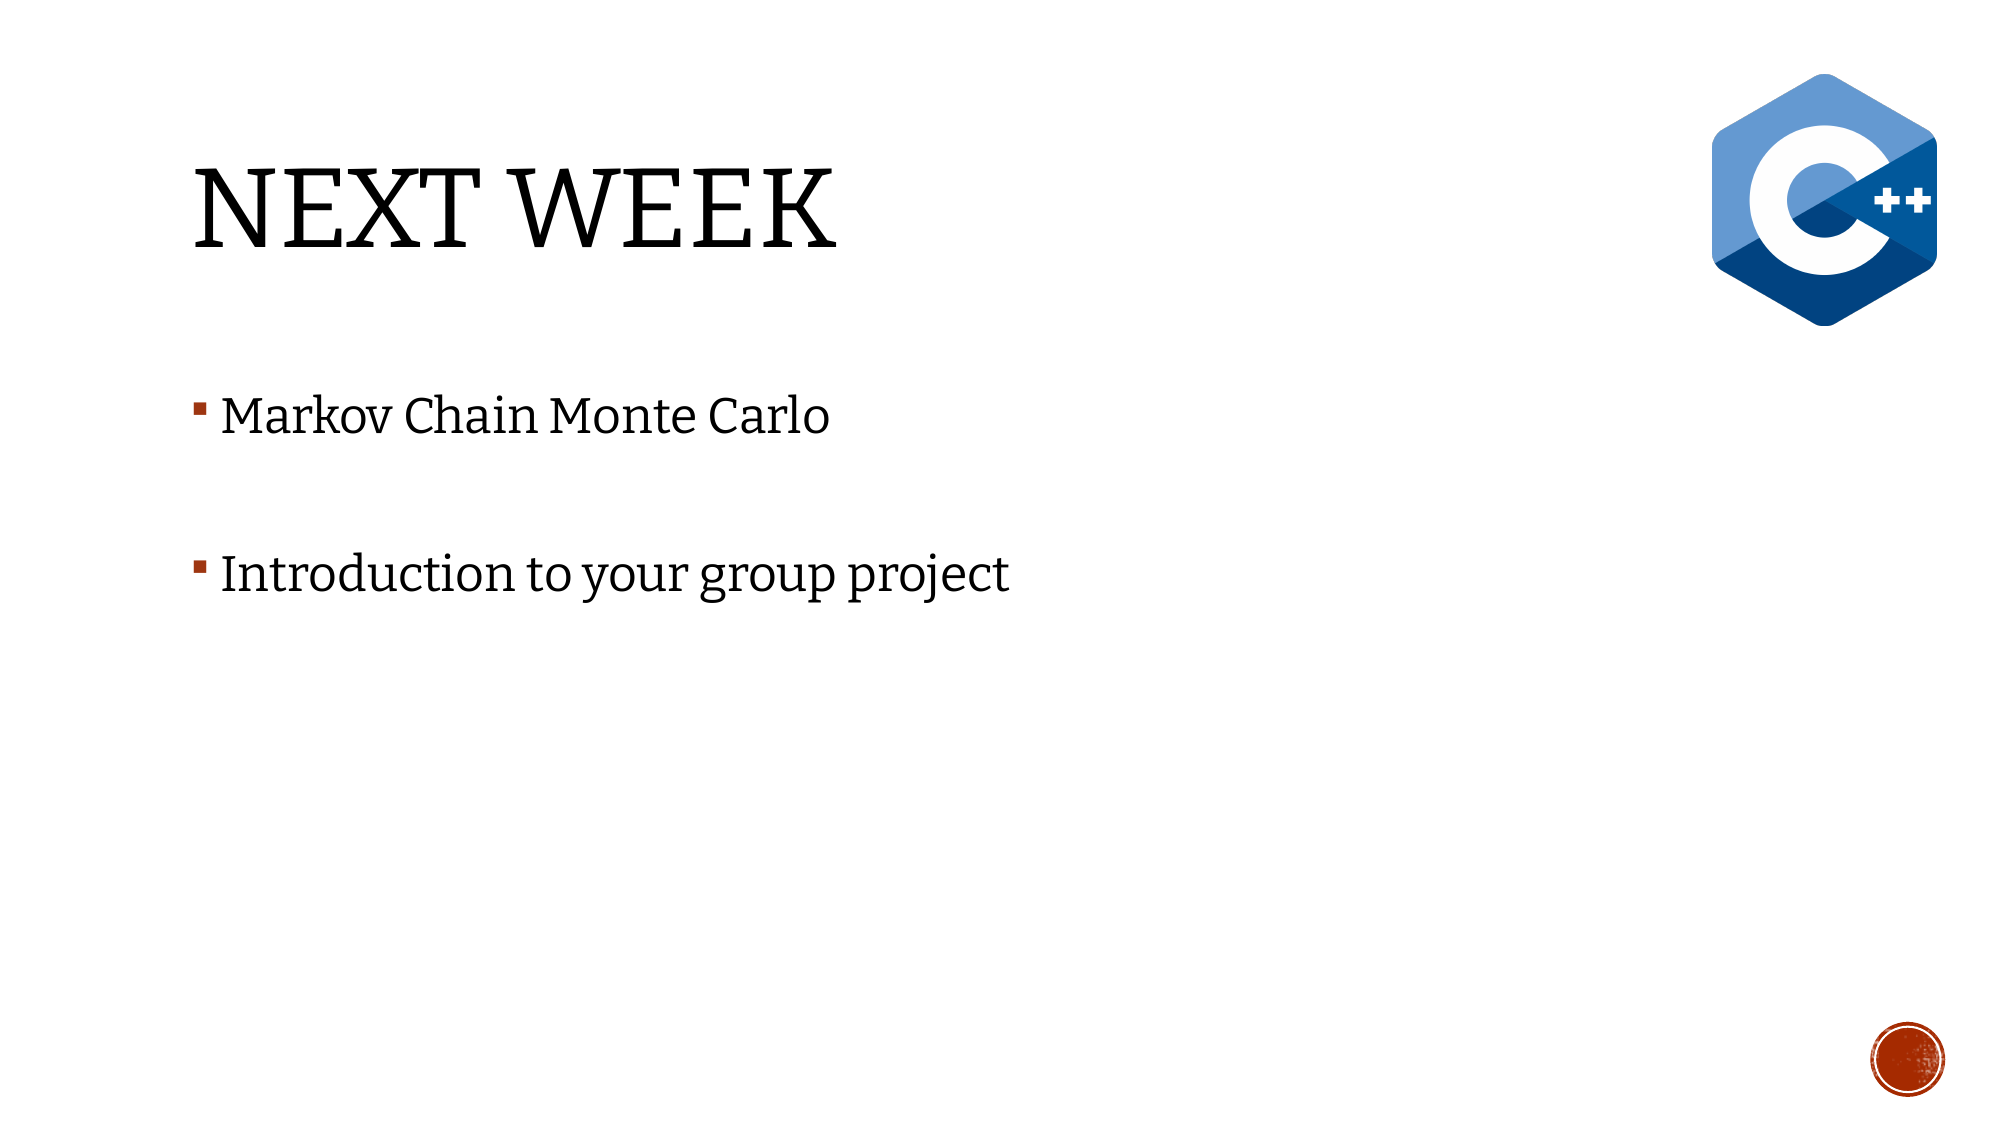

# Next week
Markov Chain Monte Carlo

Introduction to your group project